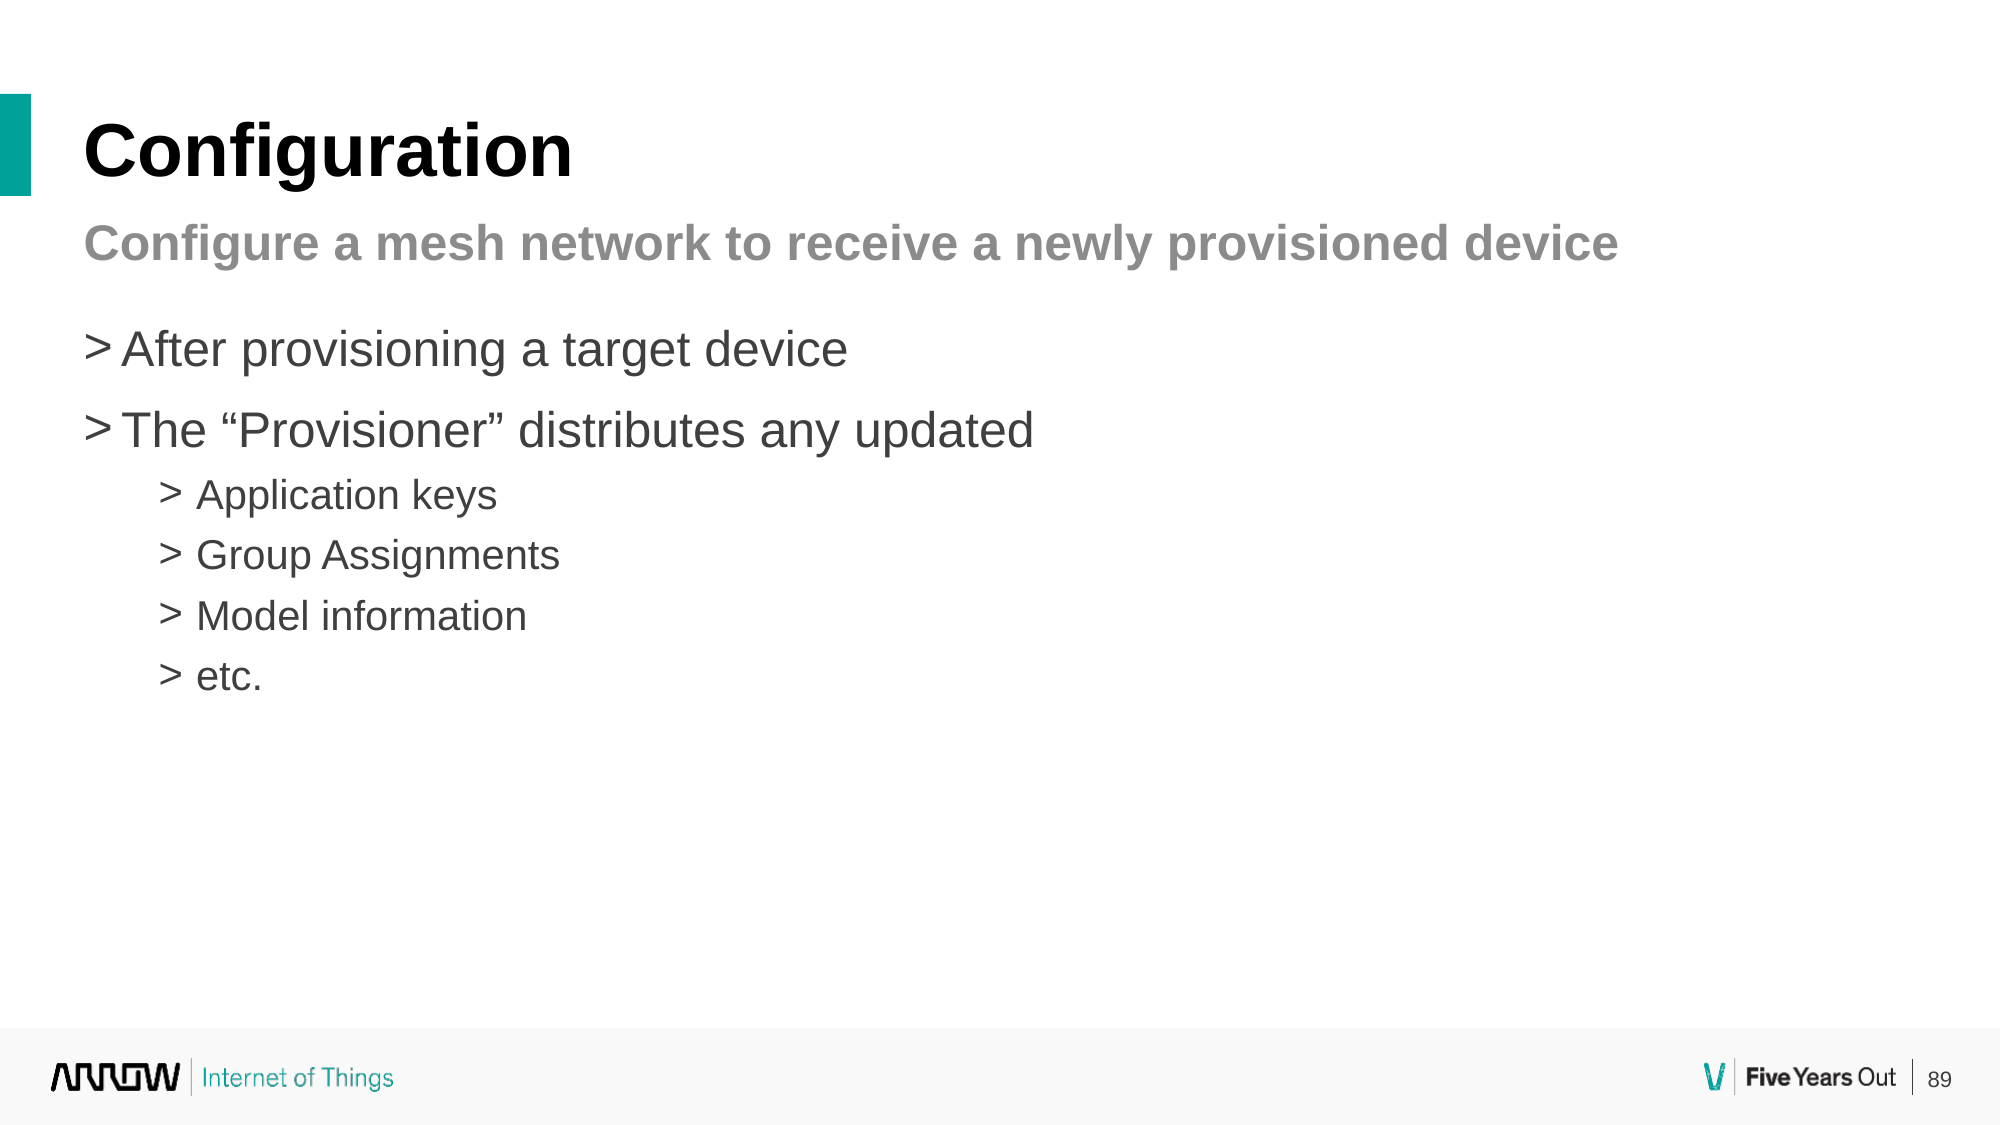

Configuration
Configure a mesh network to receive a newly provisioned device
After provisioning a target device
The “Provisioner” distributes any updated
Application keys
Group Assignments
Model information
etc.